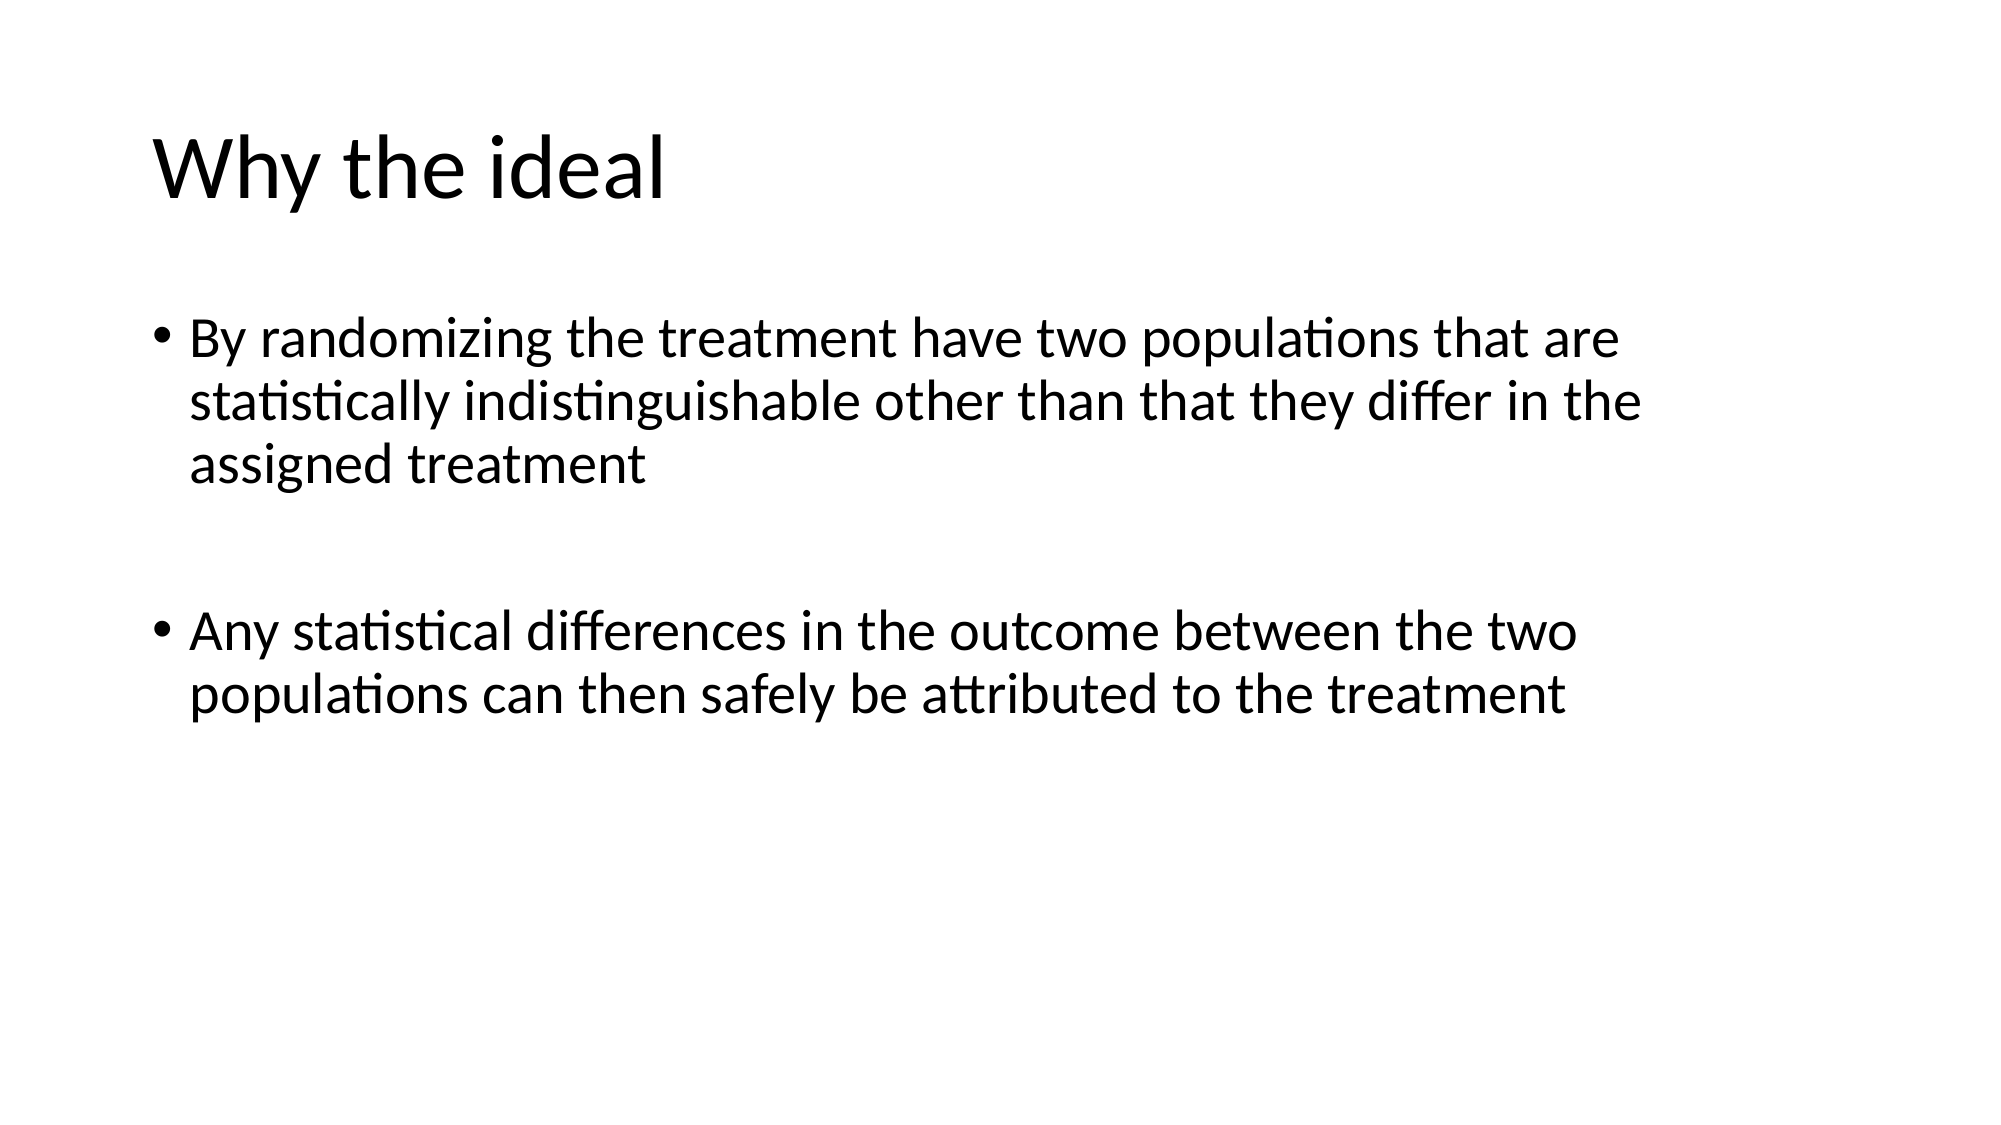

# Why the ideal
By randomizing the treatment have two populations that are statistically indistinguishable other than that they differ in the assigned treatment

Any statistical differences in the outcome between the two populations can then safely be attributed to the treatment